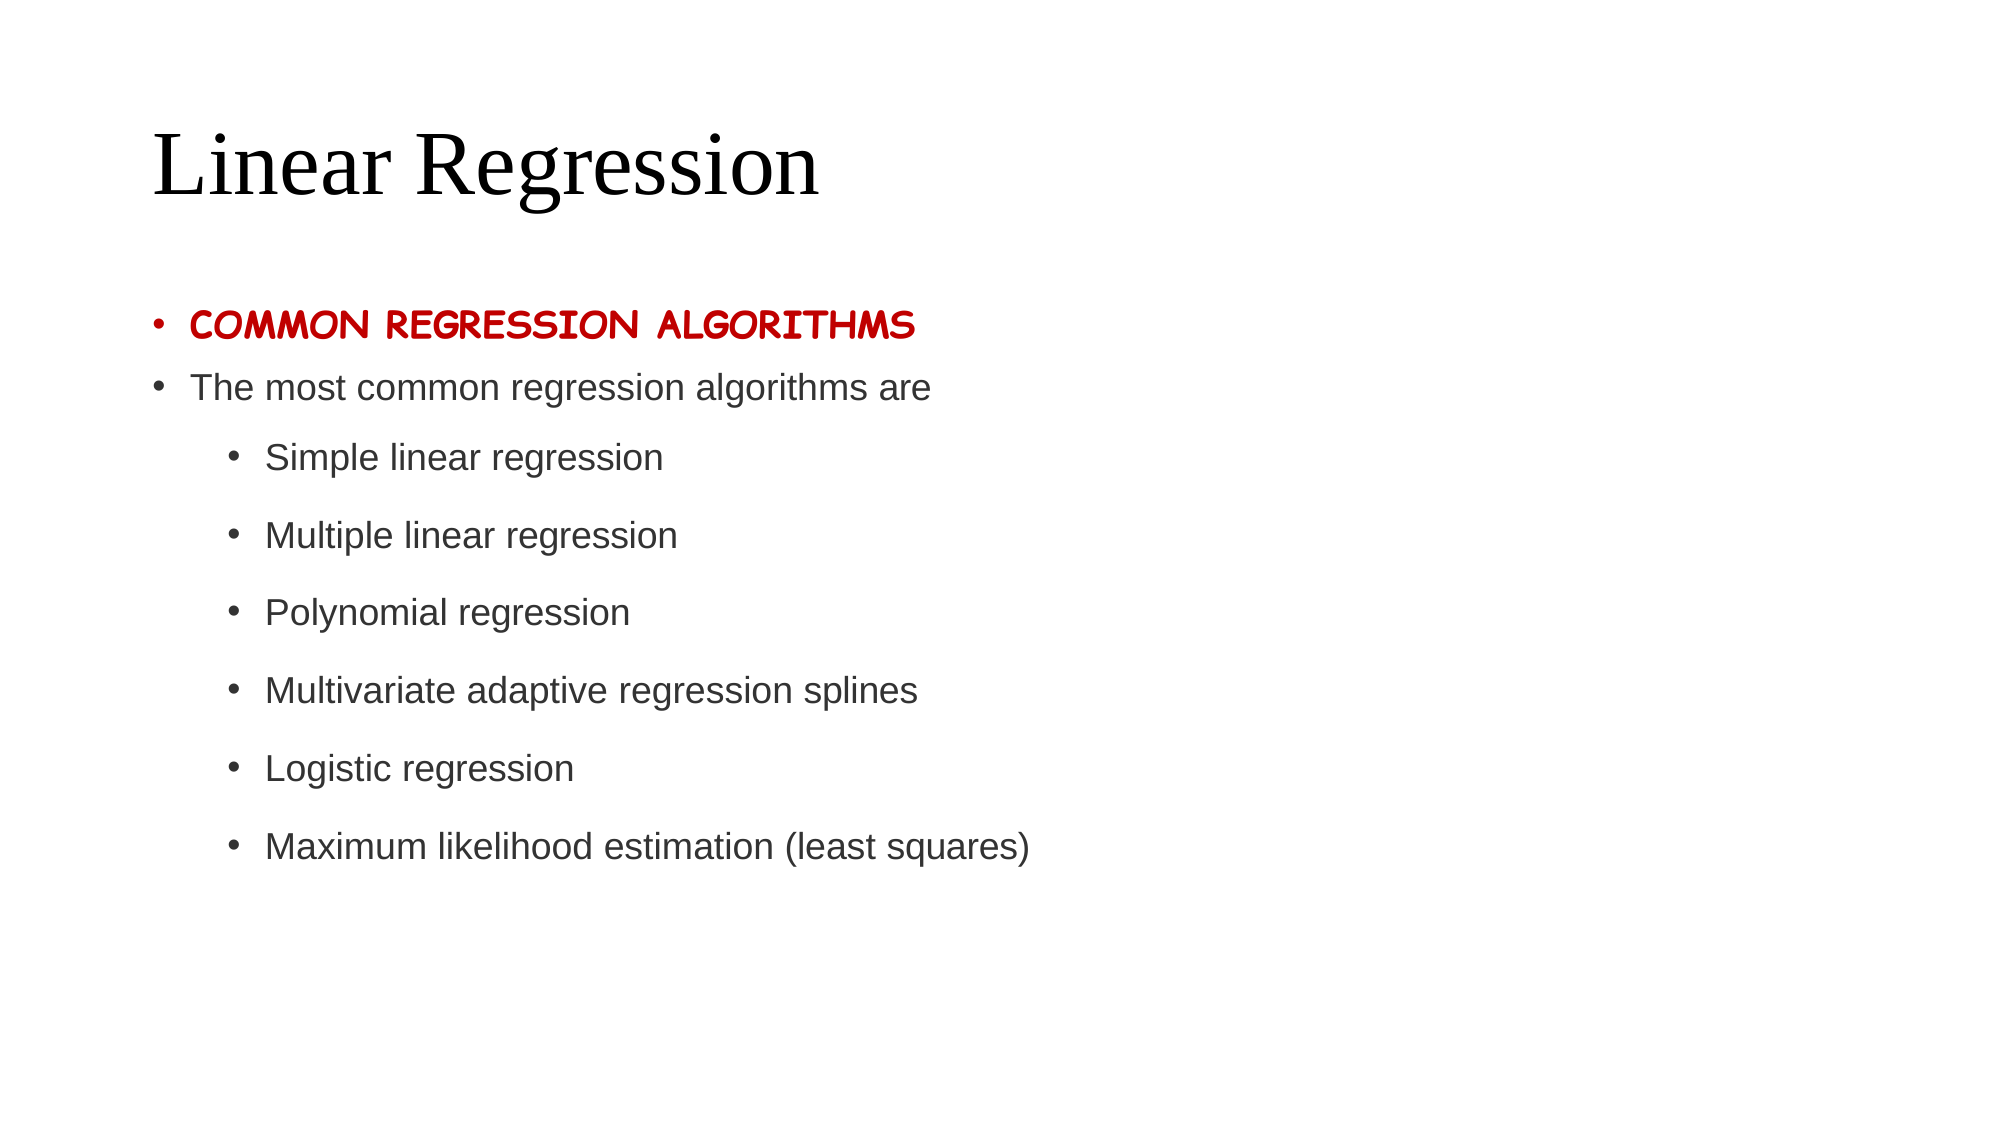

# Linear Regression
COMMON REGRESSION ALGORITHMS
The most common regression algorithms are
Simple linear regression
Multiple linear regression
Polynomial regression
Multivariate adaptive regression splines
Logistic regression
Maximum likelihood estimation (least squares)